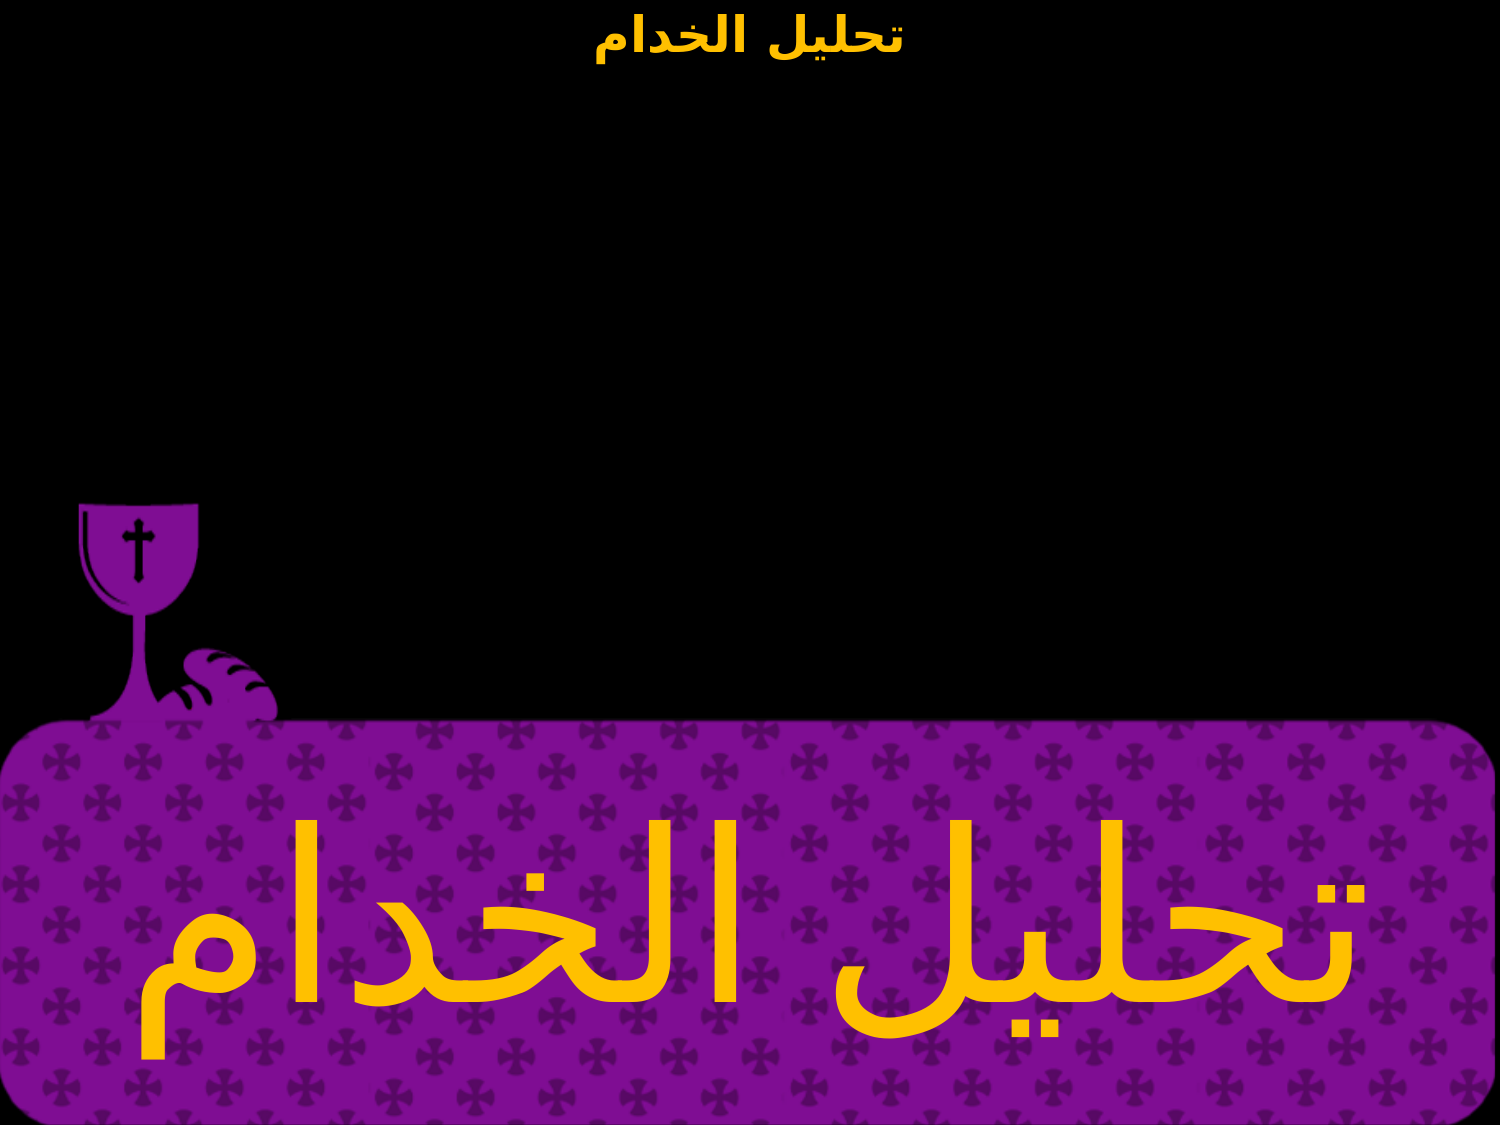

| تحليل الخدام |
| --- |